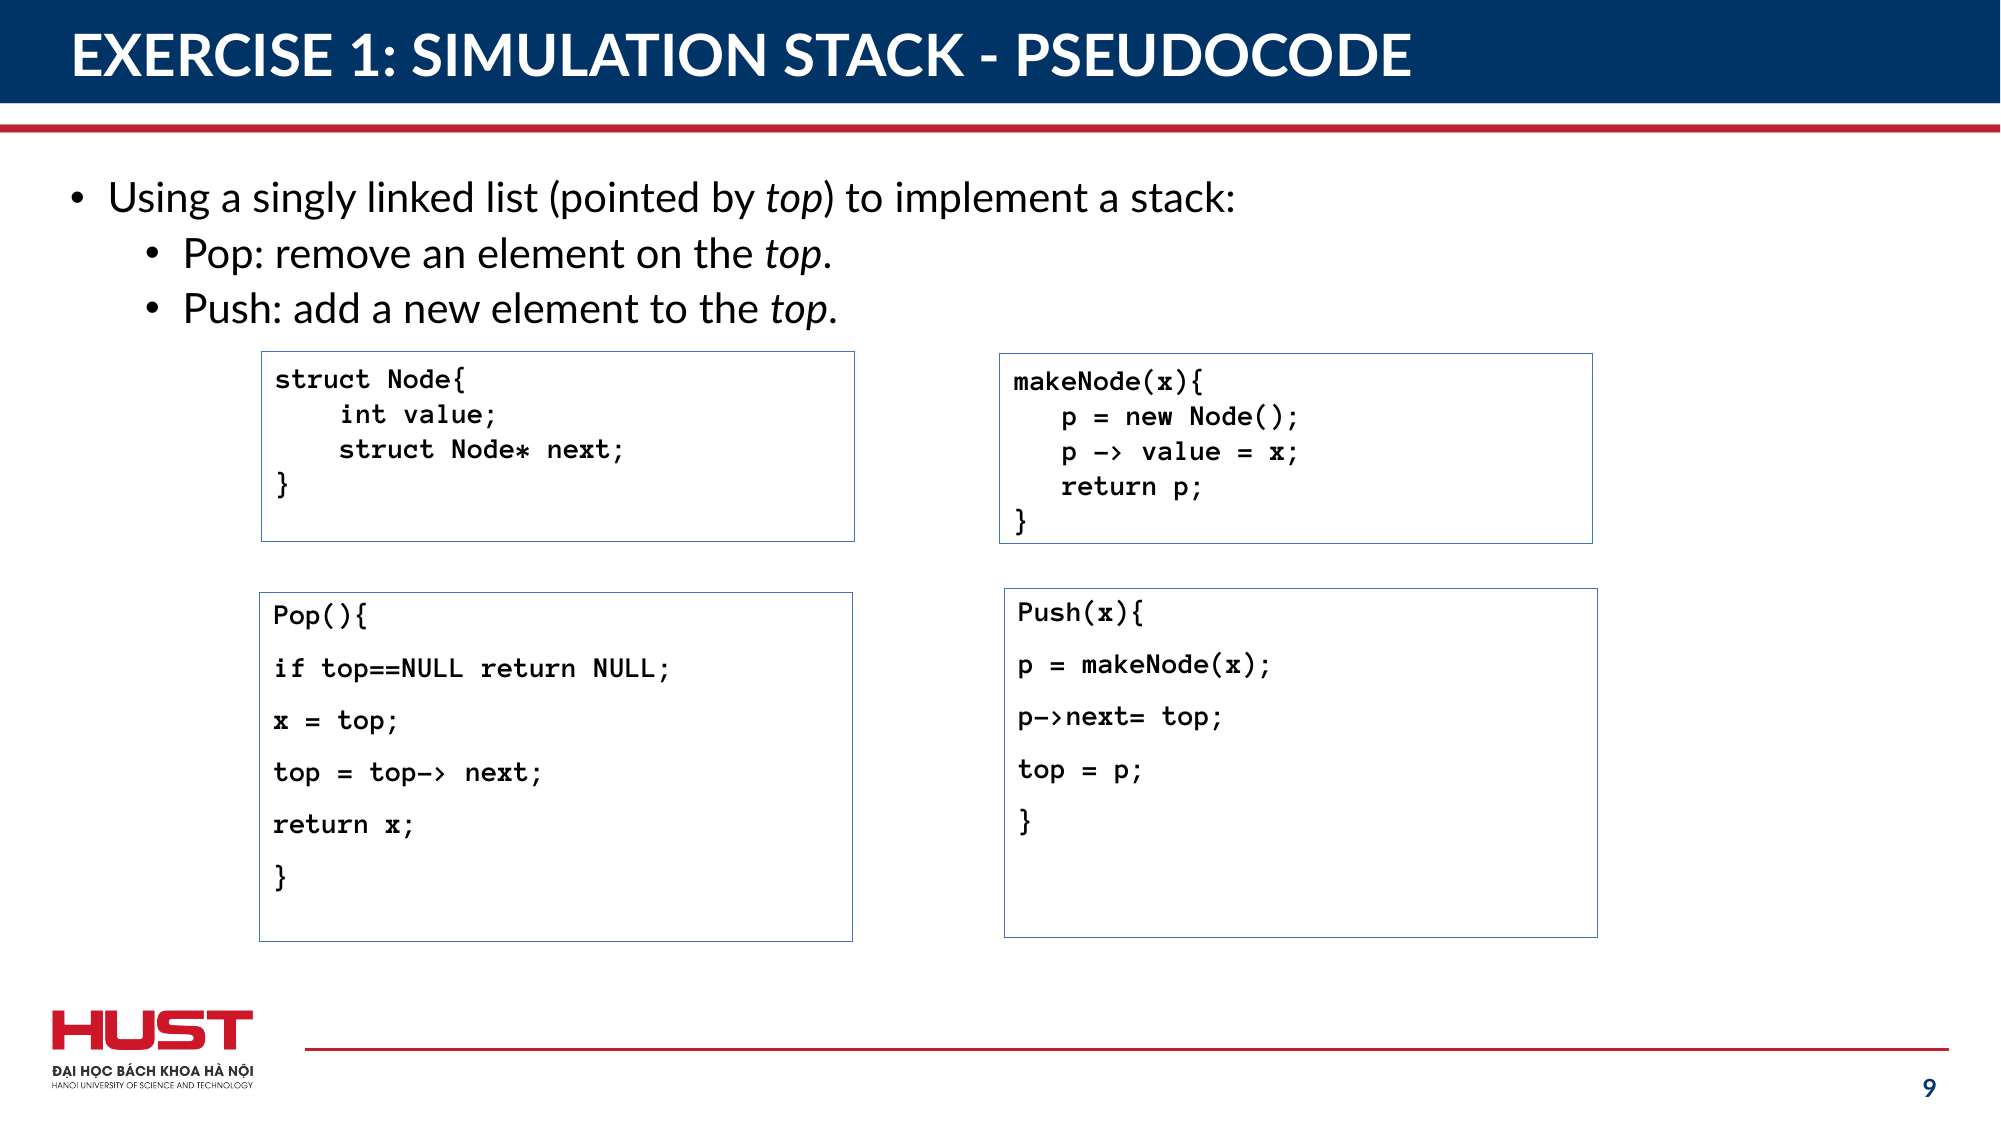

# EXERCISE 1: SIMULATION STACK - PSEUDOCODE
Using a singly linked list (pointed by top) to implement a stack:
Pop: remove an element on the top.
Push: add a new element to the top.

struct Node{
    int value;
    struct Node* next;
}

makeNode(x){
   p = new Node();
   p -> value = x;
   return p;
}
Push(x){
p = makeNode(x);
p->next= top;
top = p;
}
Pop(){
if top==NULL return NULL;
x = top;
top = top-> next;
return x;
}
9